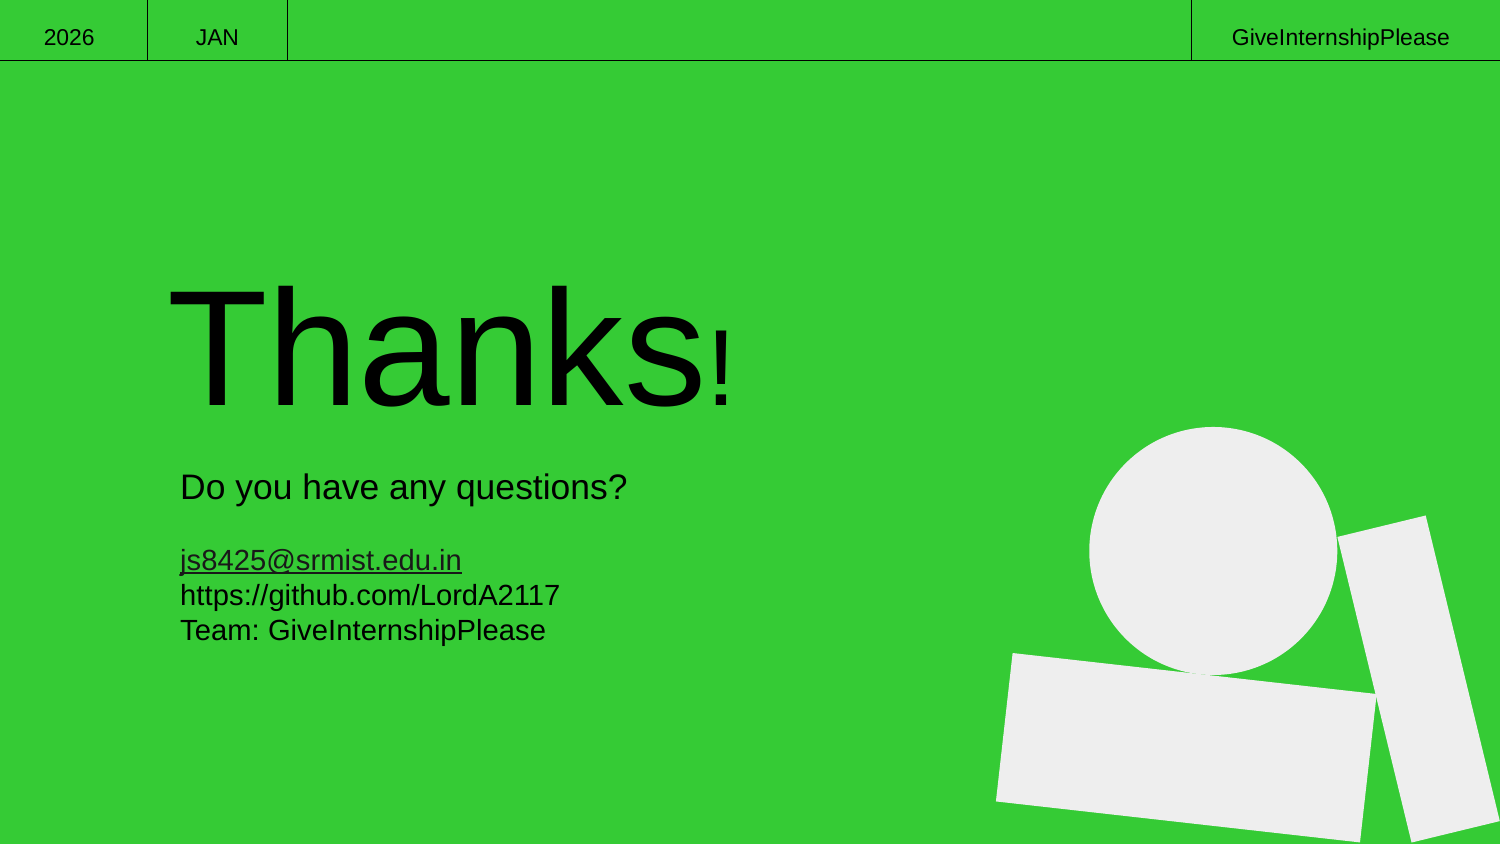

2026
JAN
GiveInternshipPlease
# Thanks!
Do you have any questions?

js8425@srmist.edu.in
https://github.com/LordA2117
Team: GiveInternshipPlease

Please keep this slide for attribution